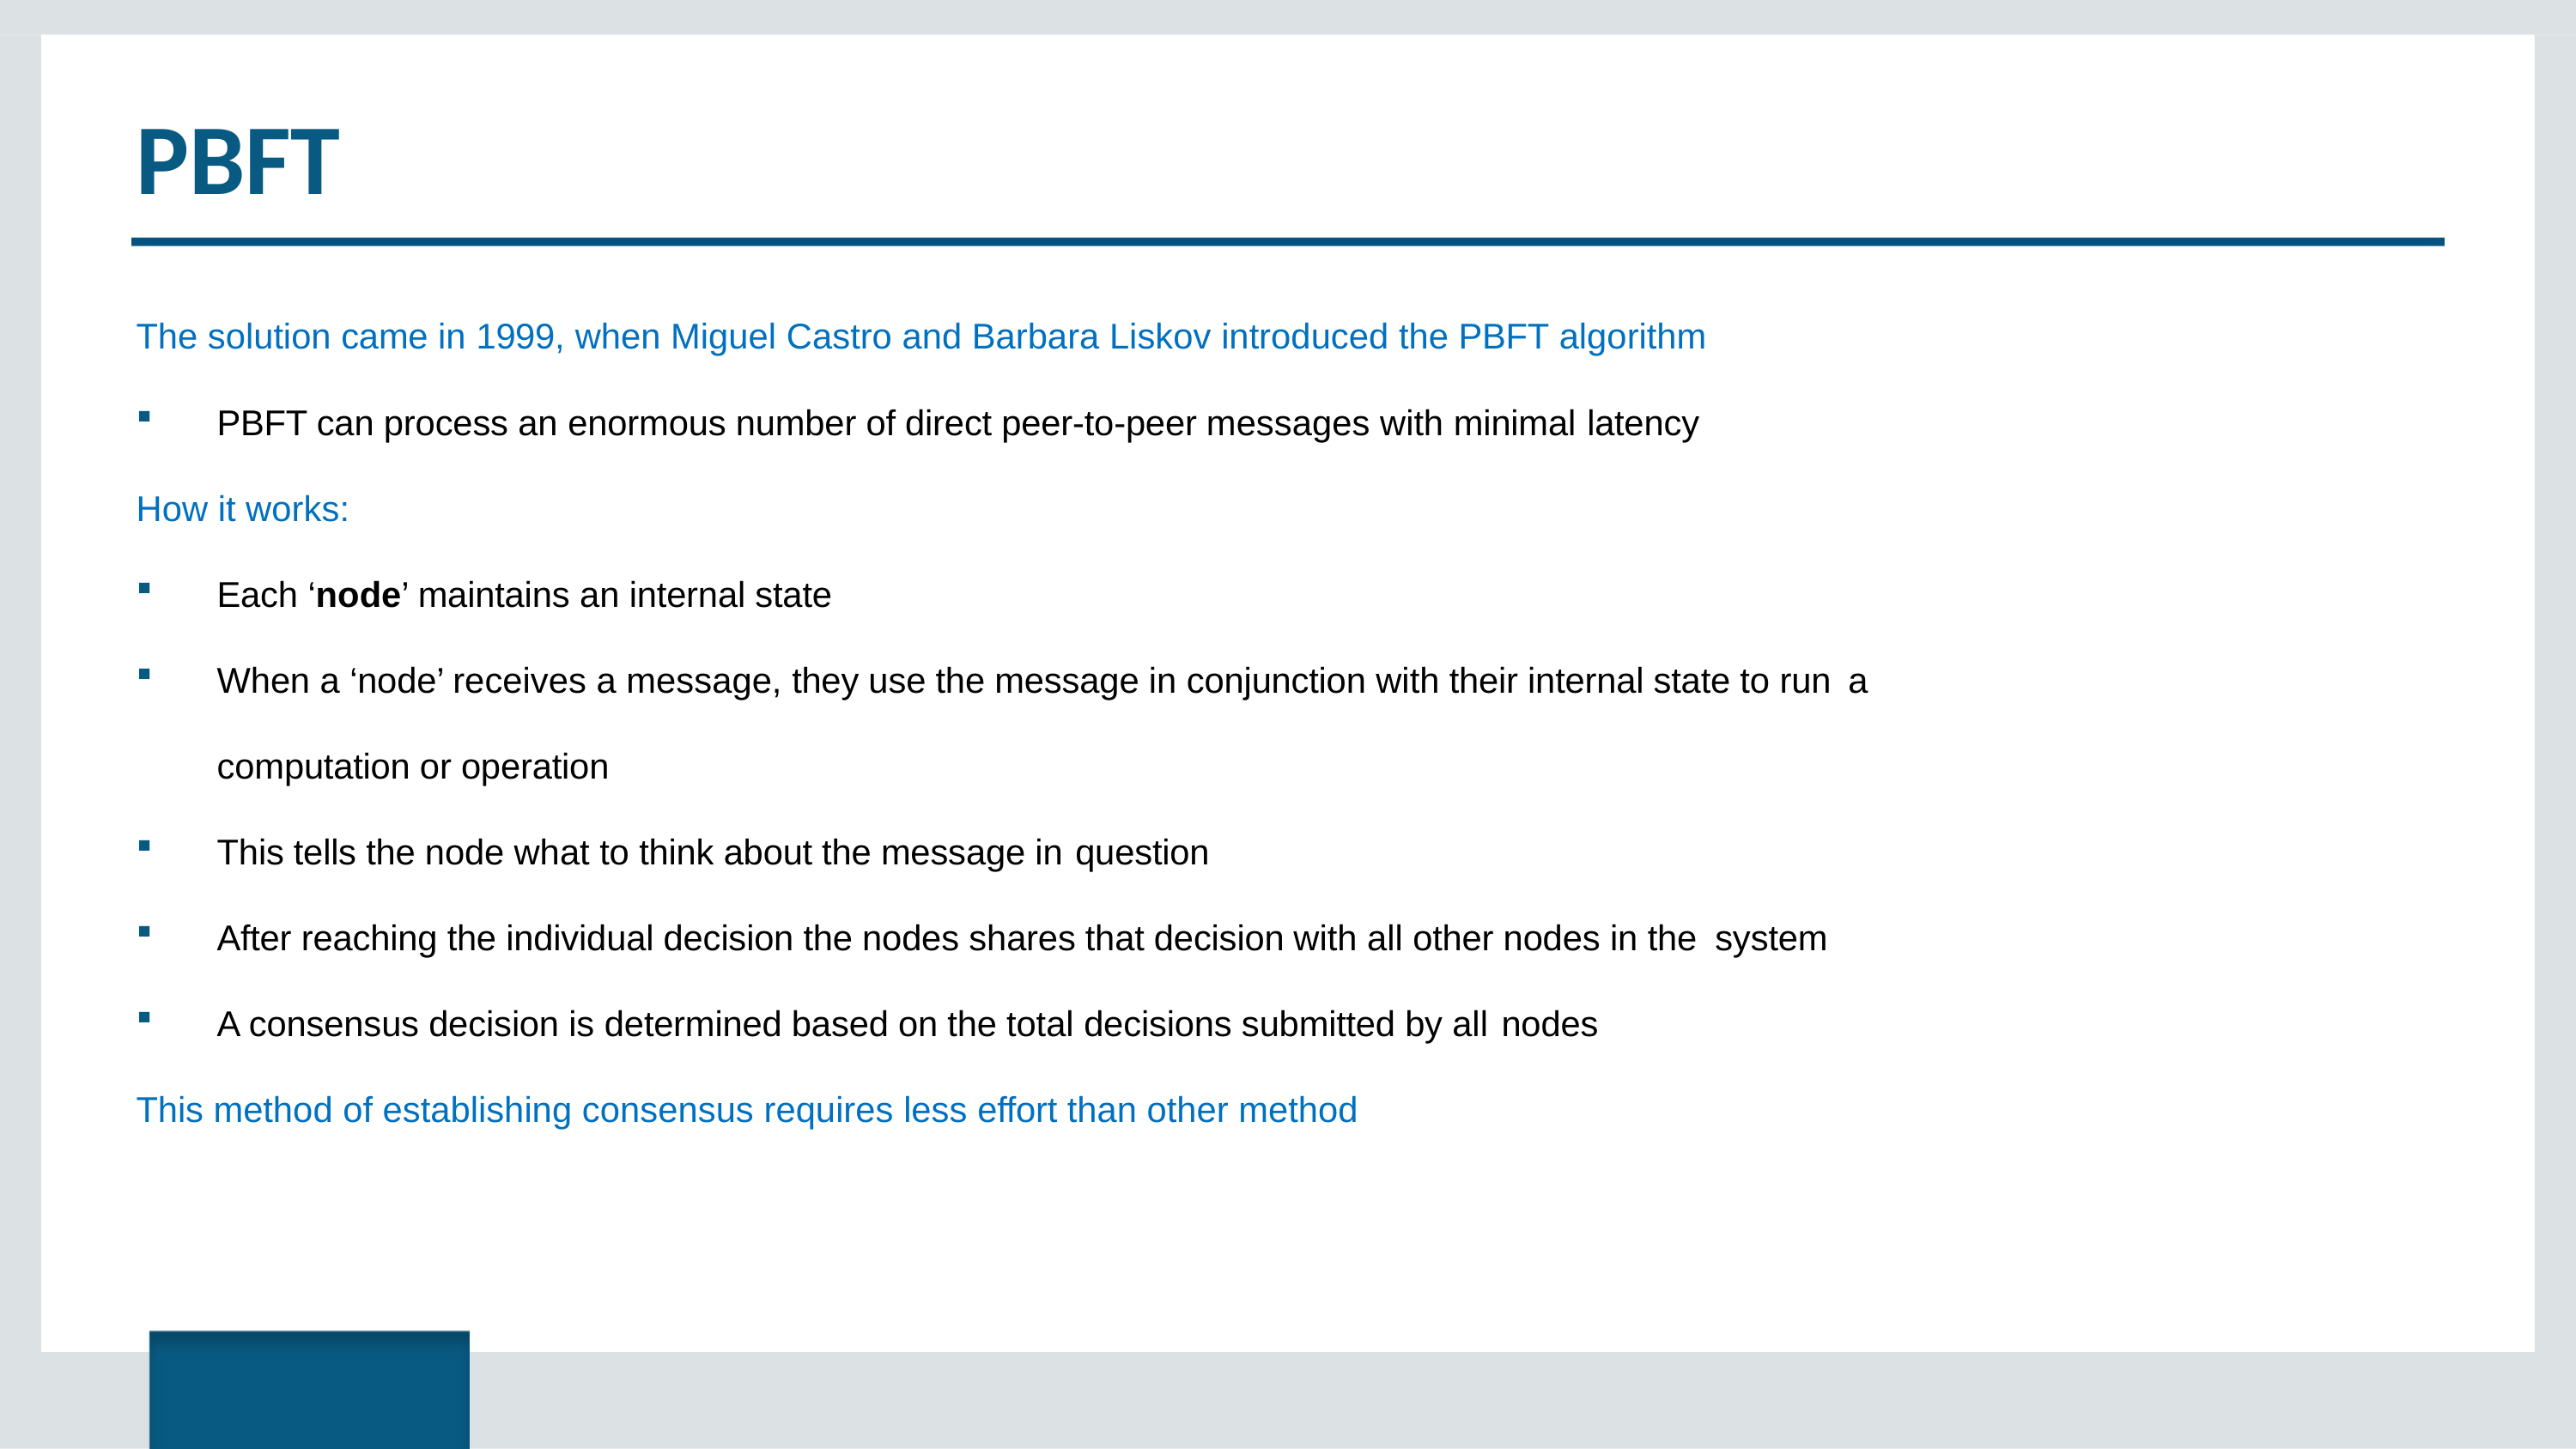

# PBFT

The solution came in 1999, when Miguel Castro and Barbara Liskov introduced the PBFT algorithm
PBFT can process an enormous number of direct peer-to-peer messages with minimal latency
How it works:
Each ‘node’ maintains an internal state
When a ‘node’ receives a message, they use the message in conjunction with their internal state to run a
computation or operation
This tells the node what to think about the message in question
After reaching the individual decision the nodes shares that decision with all other nodes in the system
A consensus decision is determined based on the total decisions submitted by all nodes
This method of establishing consensus requires less effort than other method